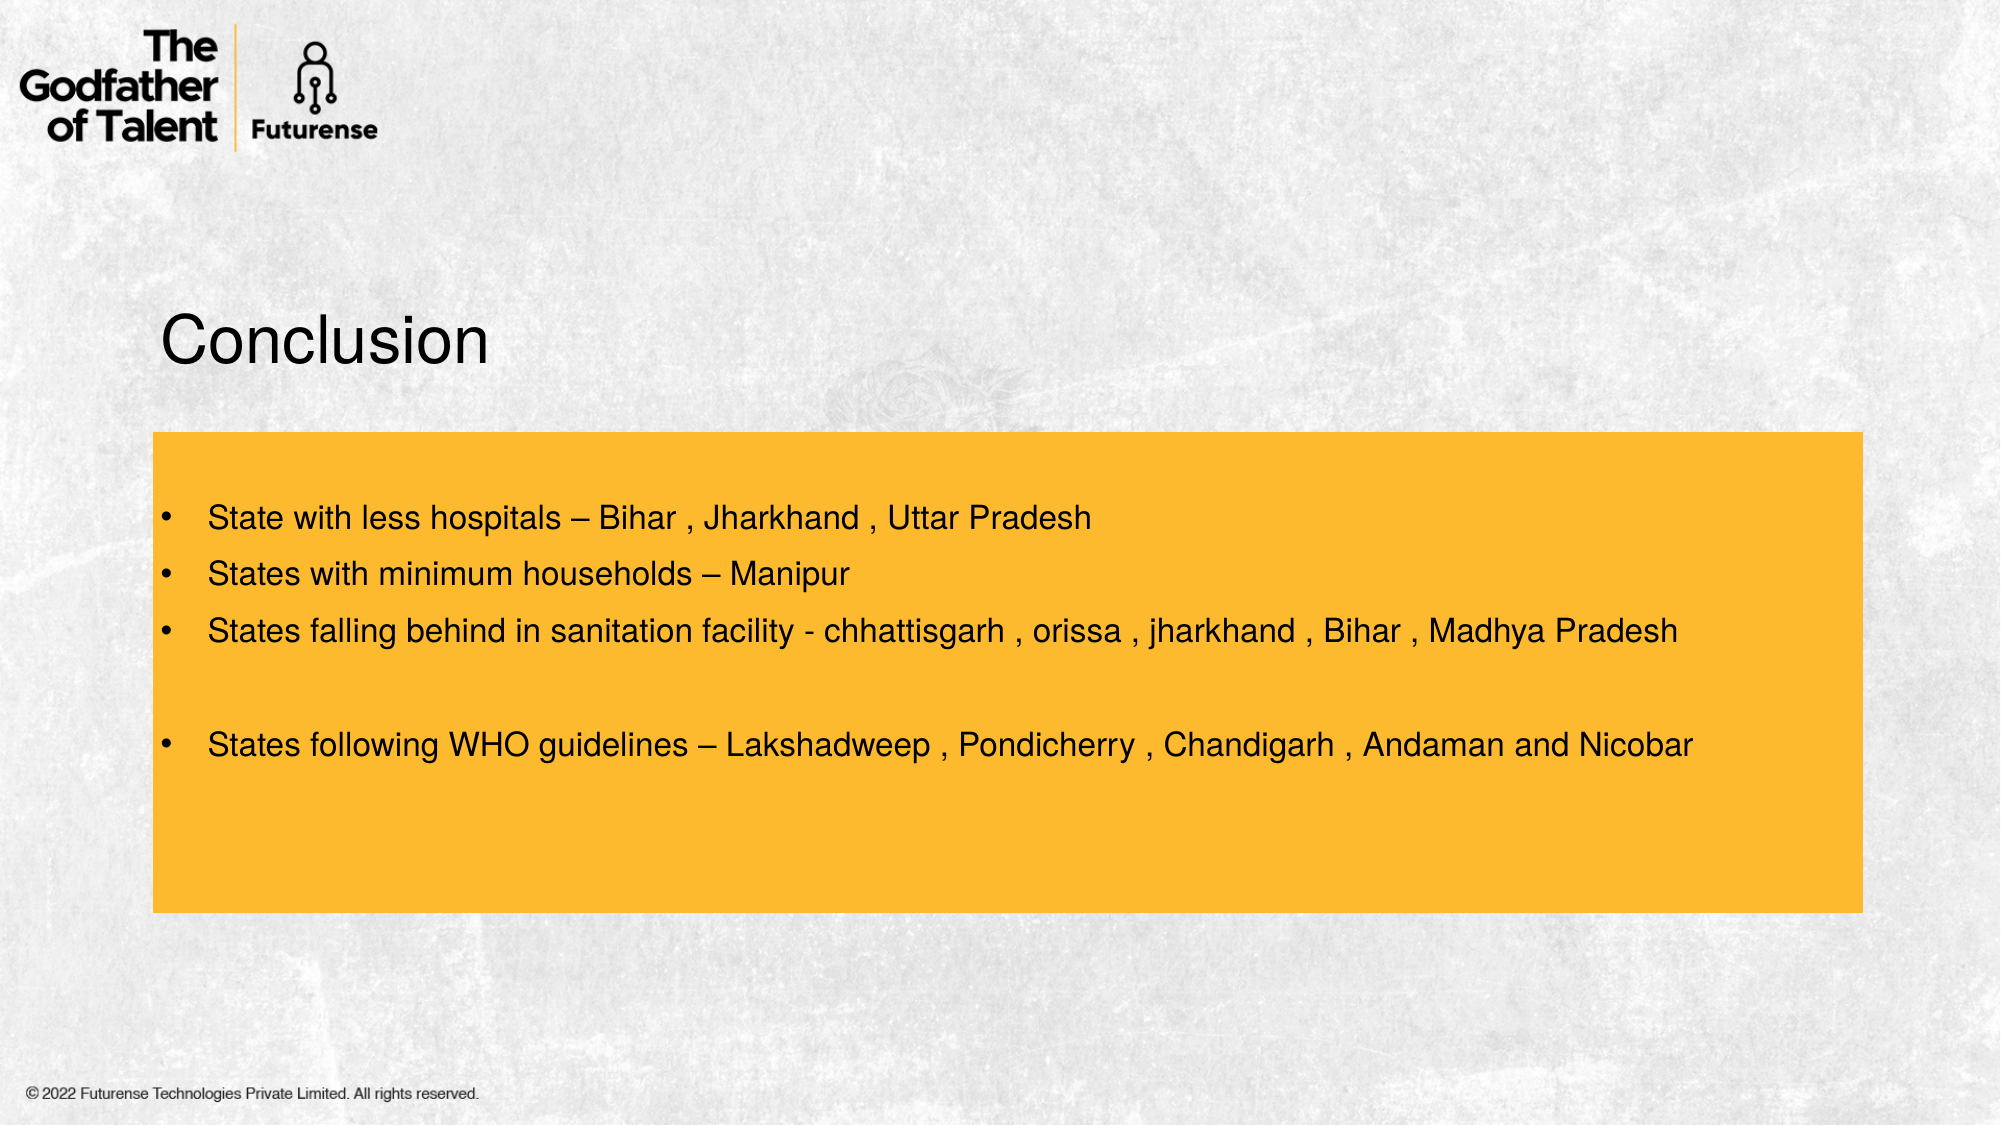

# Conclusion

State with less hospitals – Bihar , Jharkhand , Uttar Pradesh
States with minimum households – Manipur
States falling behind in sanitation facility - chhattisgarh , orissa , jharkhand , Bihar , Madhya Pradesh

States following WHO guidelines – Lakshadweep , Pondicherry , Chandigarh , Andaman and Nicobar